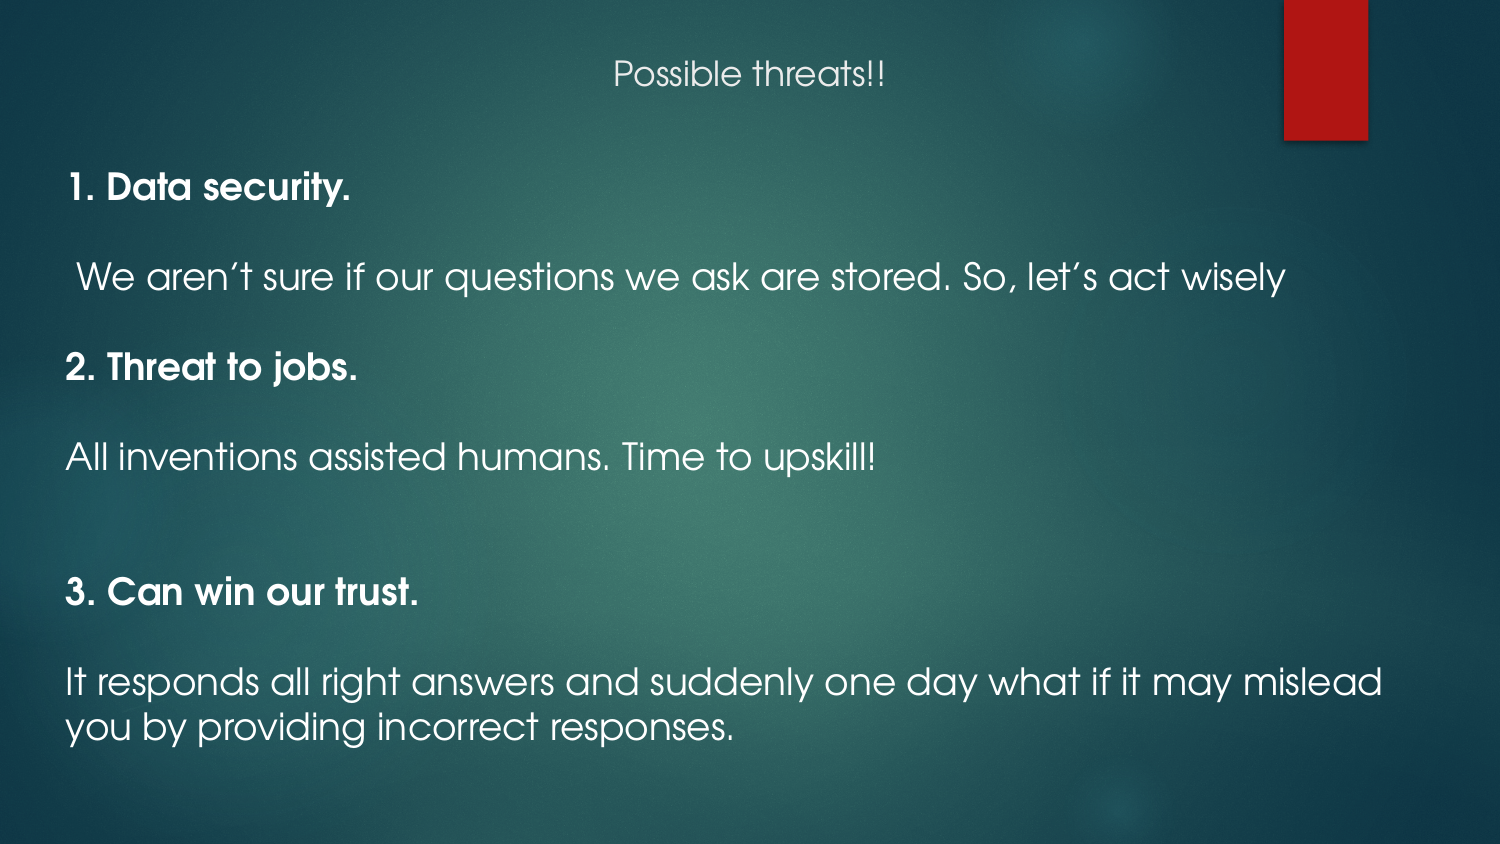

# Possible threats!!
1. Data security.

 We aren’t sure if our questions we ask are stored. So, let’s act wisely

2. Threat to jobs.

All inventions assisted humans. Time to upskill!

3. Can win our trust.

It responds all right answers and suddenly one day what if it may mislead you by providing incorrect responses.